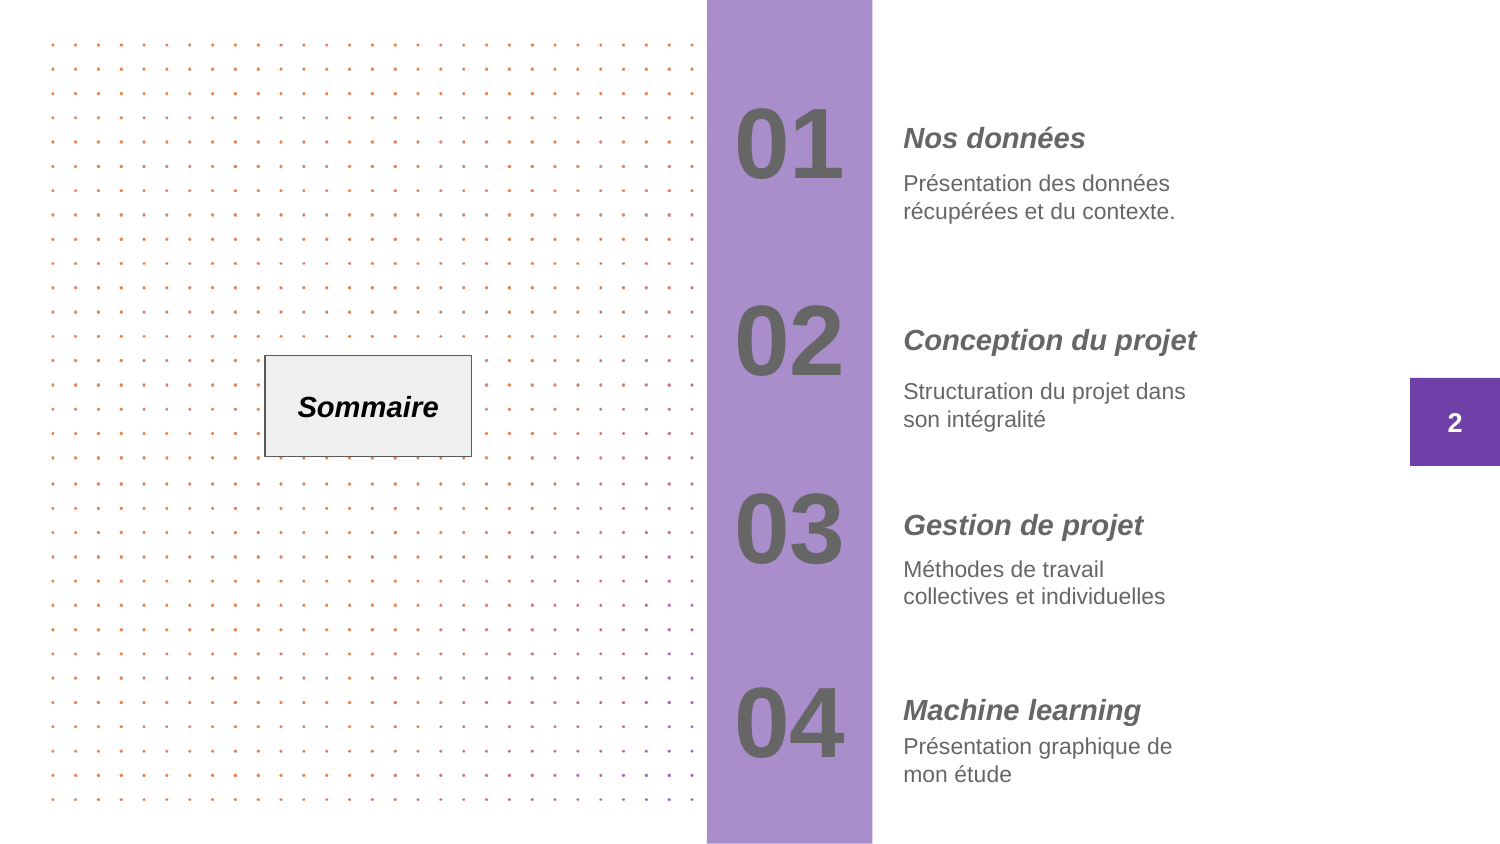

Nos données
# 01
Présentation des données récupérées et du contexte.
Conception du projet
02
Sommaire
Structuration du projet dans son intégralité
2

Gestion de projet
03
Méthodes de travail collectives et individuelles
Machine learning
04
Présentation graphique de mon étude